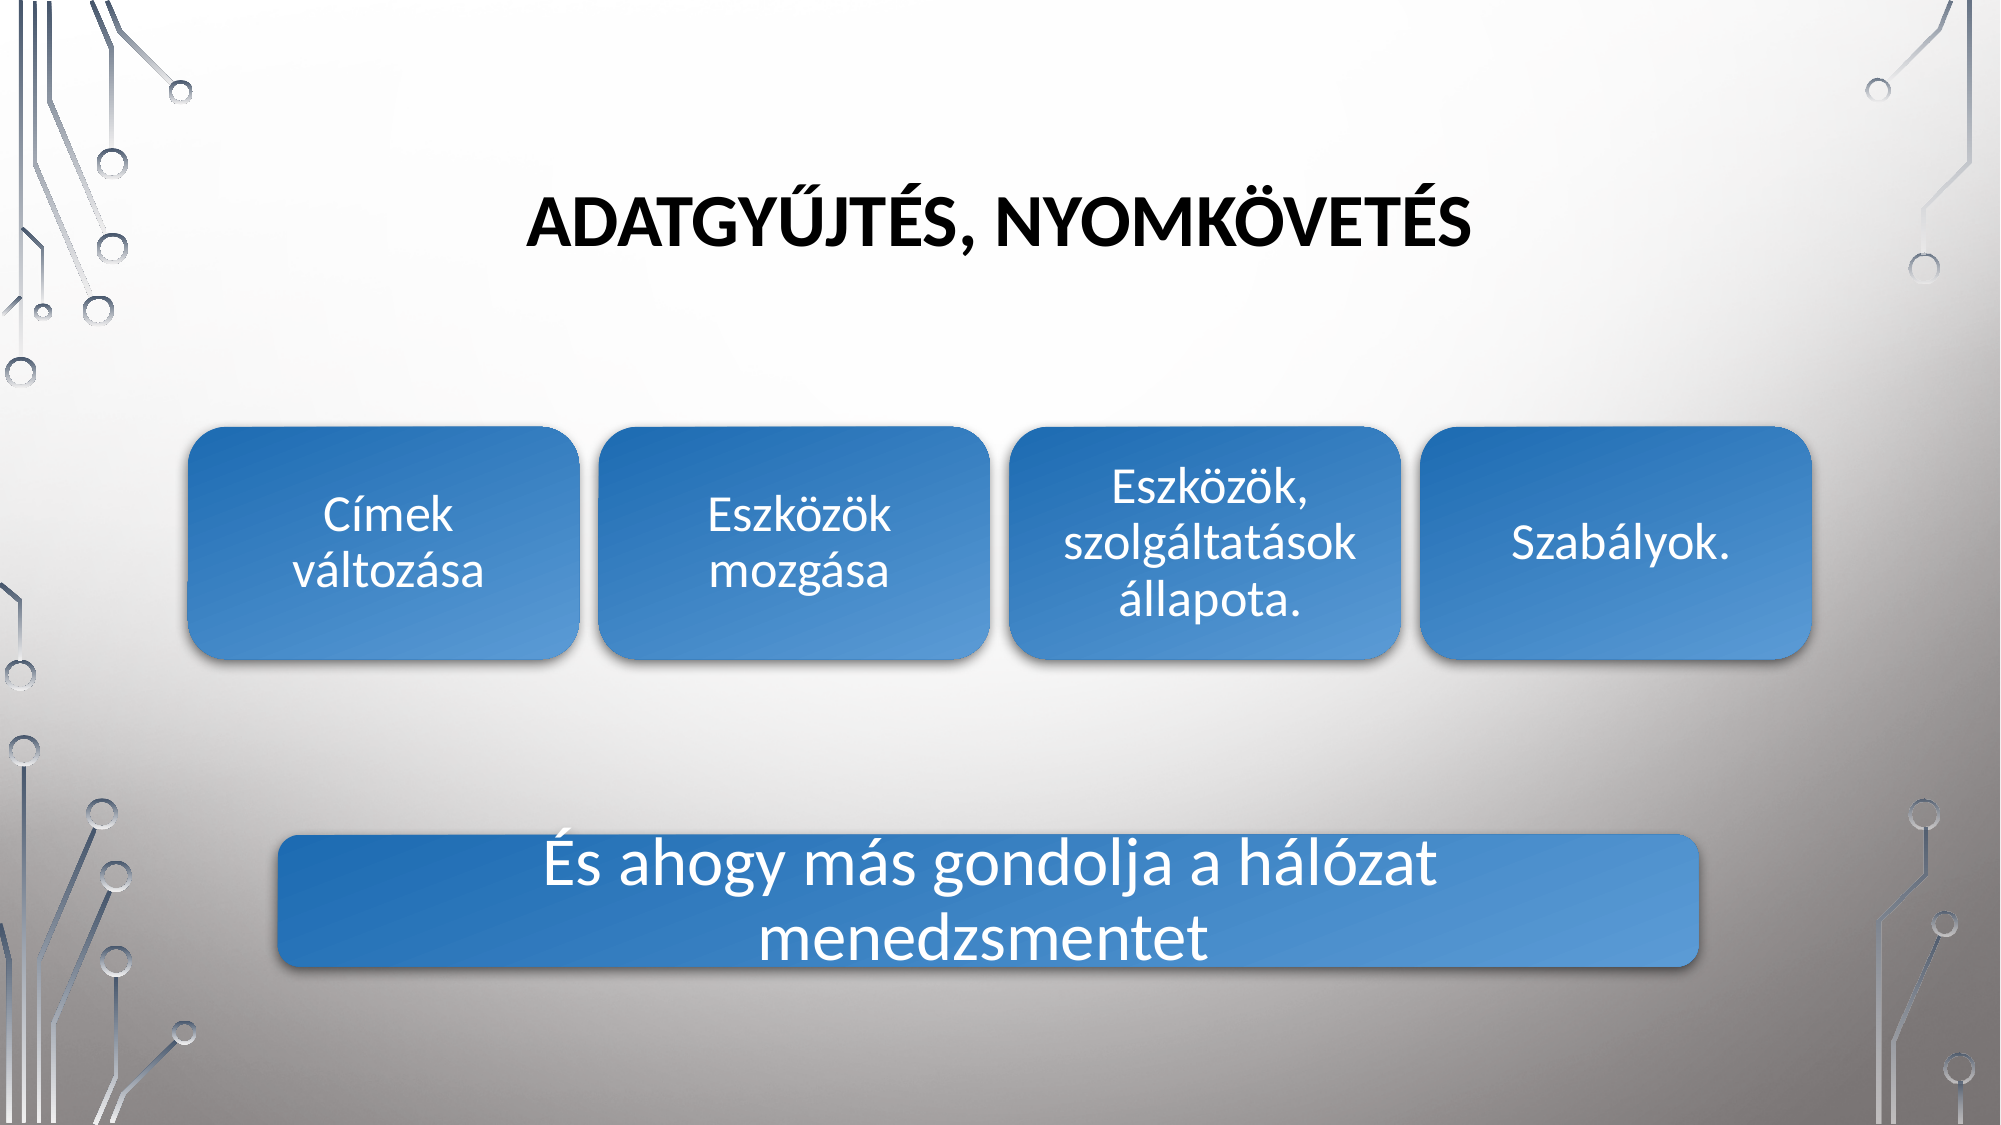

Adatgyűjtés, nyomkövetés

Címek változása
Eszközök mozgása
Eszközök, szolgáltatások állapota.
Szabályok.

És ahogy más gondolja a hálózat menedzsmentet